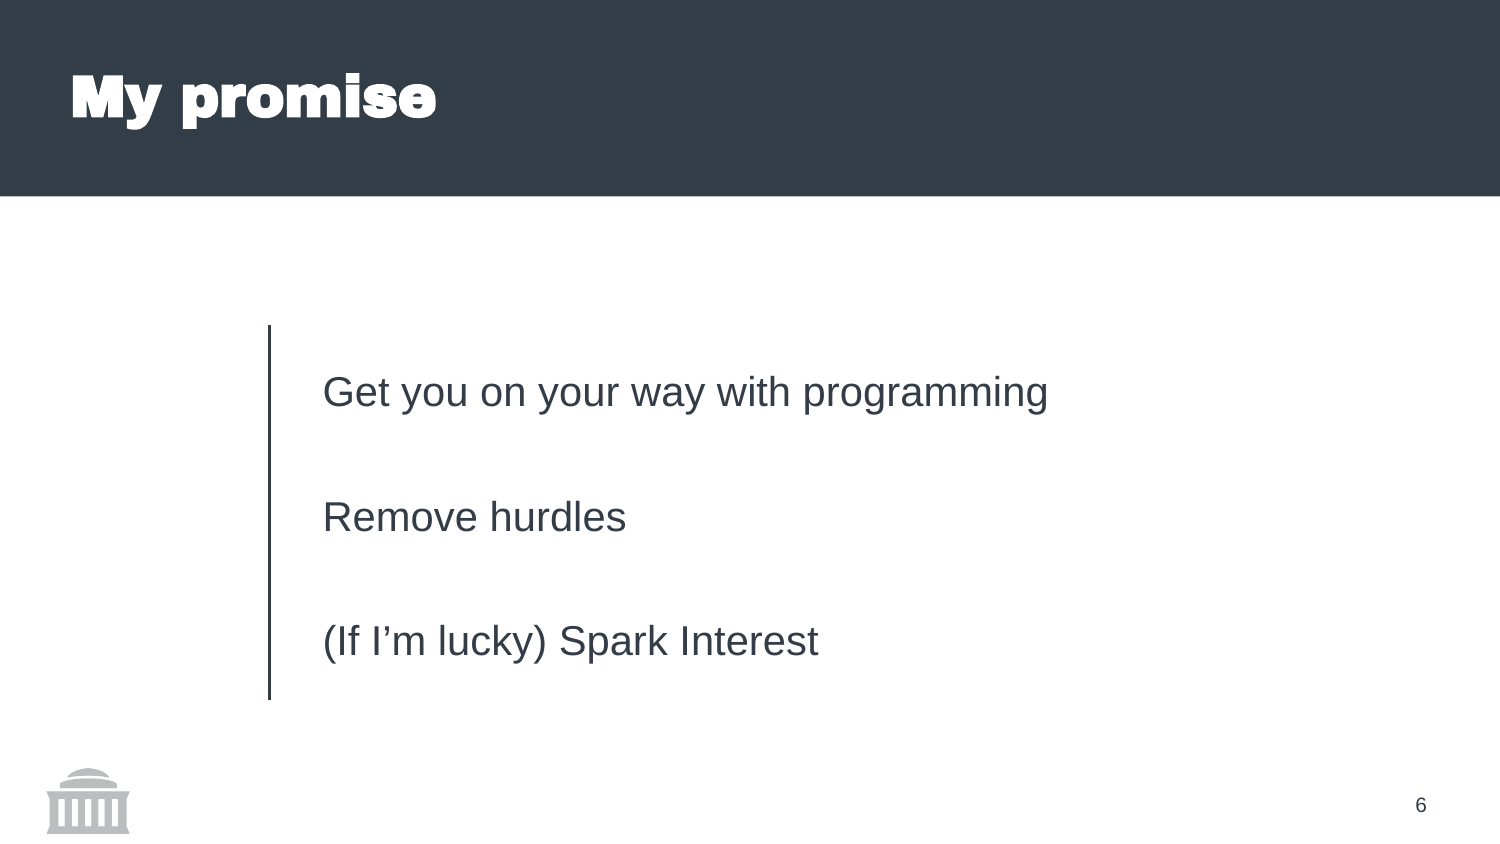

# My promise

Get you on your way with programming

Remove hurdles

(If I’m lucky) Spark Interest

6